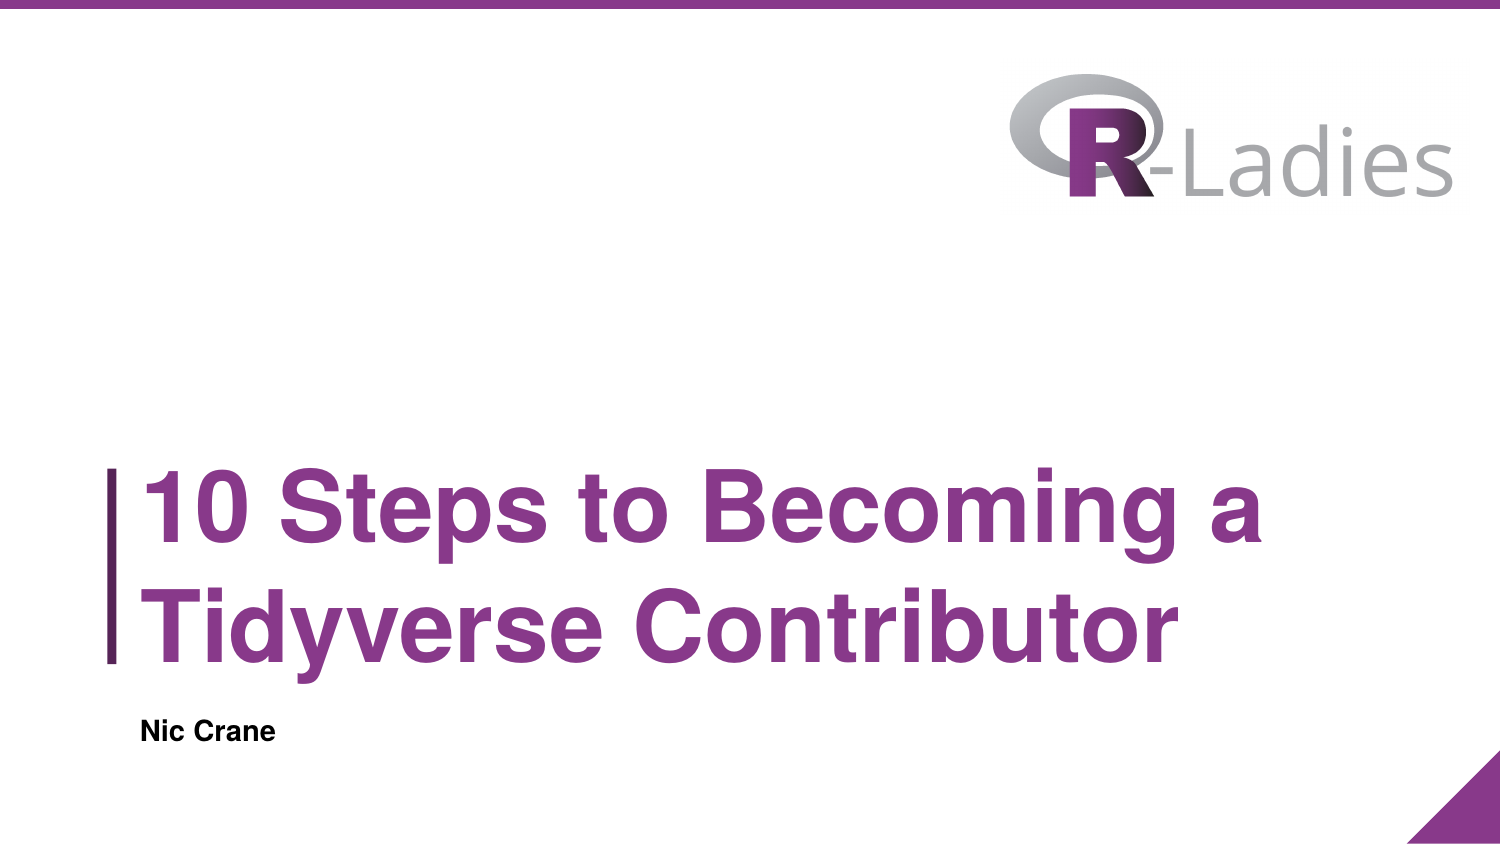

# 10 Steps to Becoming a Tidyverse Contributor
Nic Crane